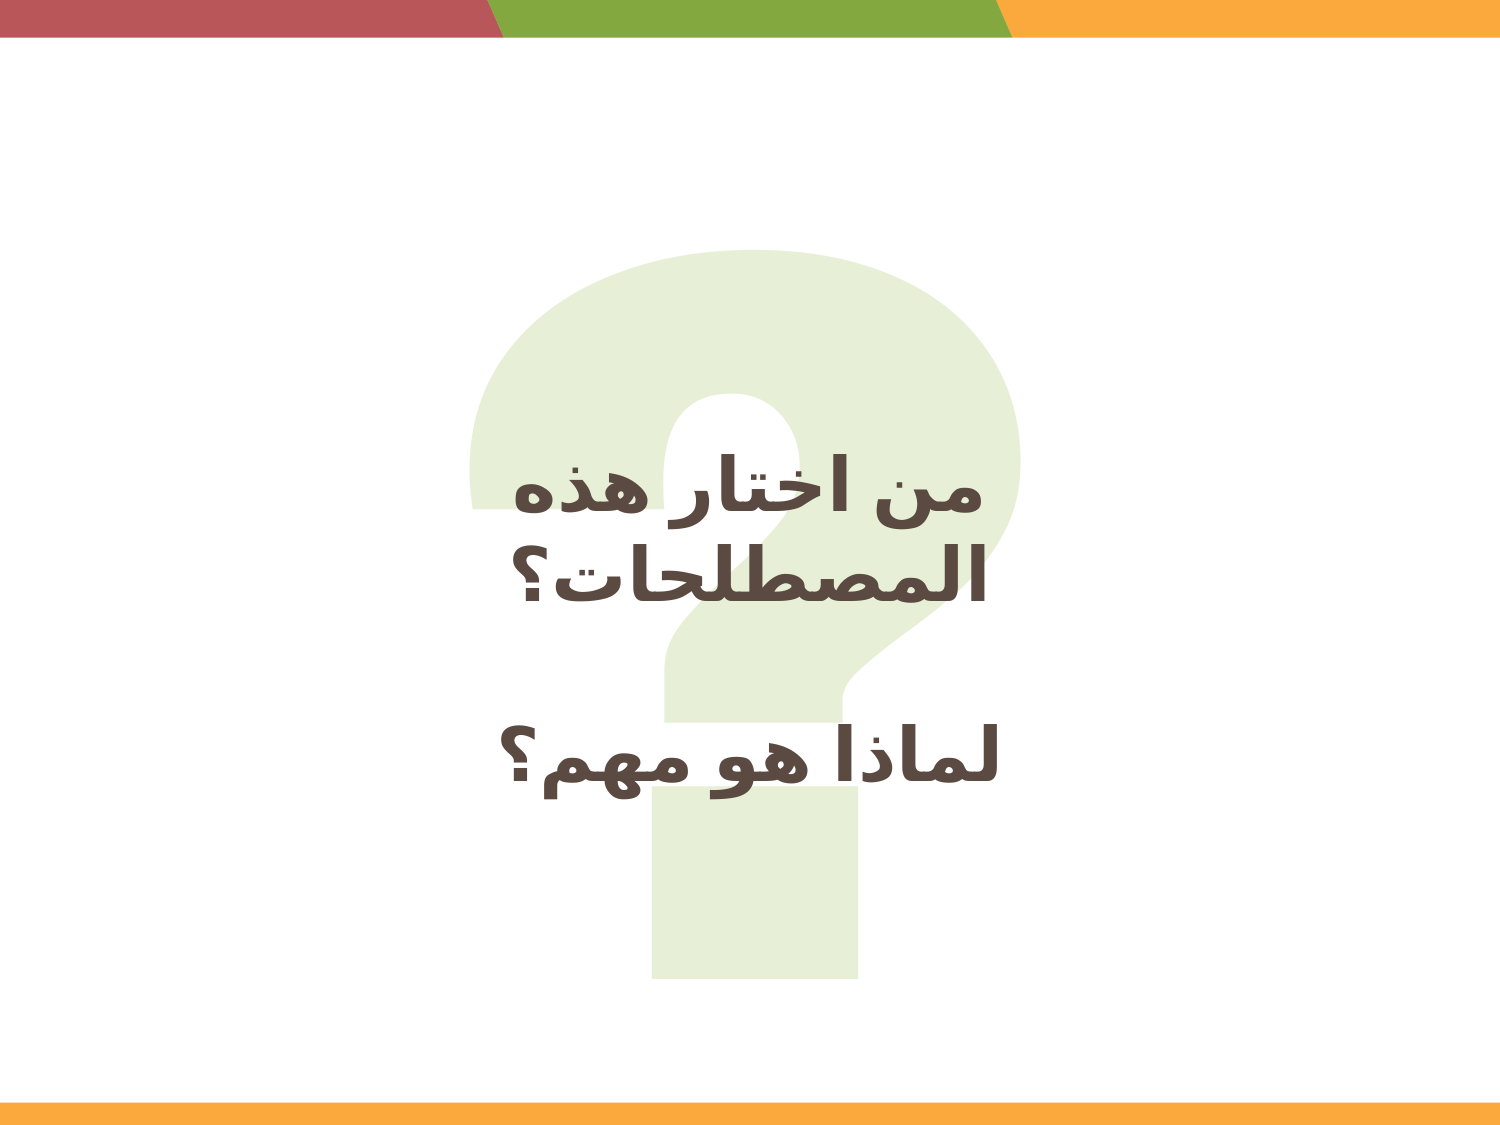

?
من اختار هذه المصطلحات؟

لماذا هو مهم؟